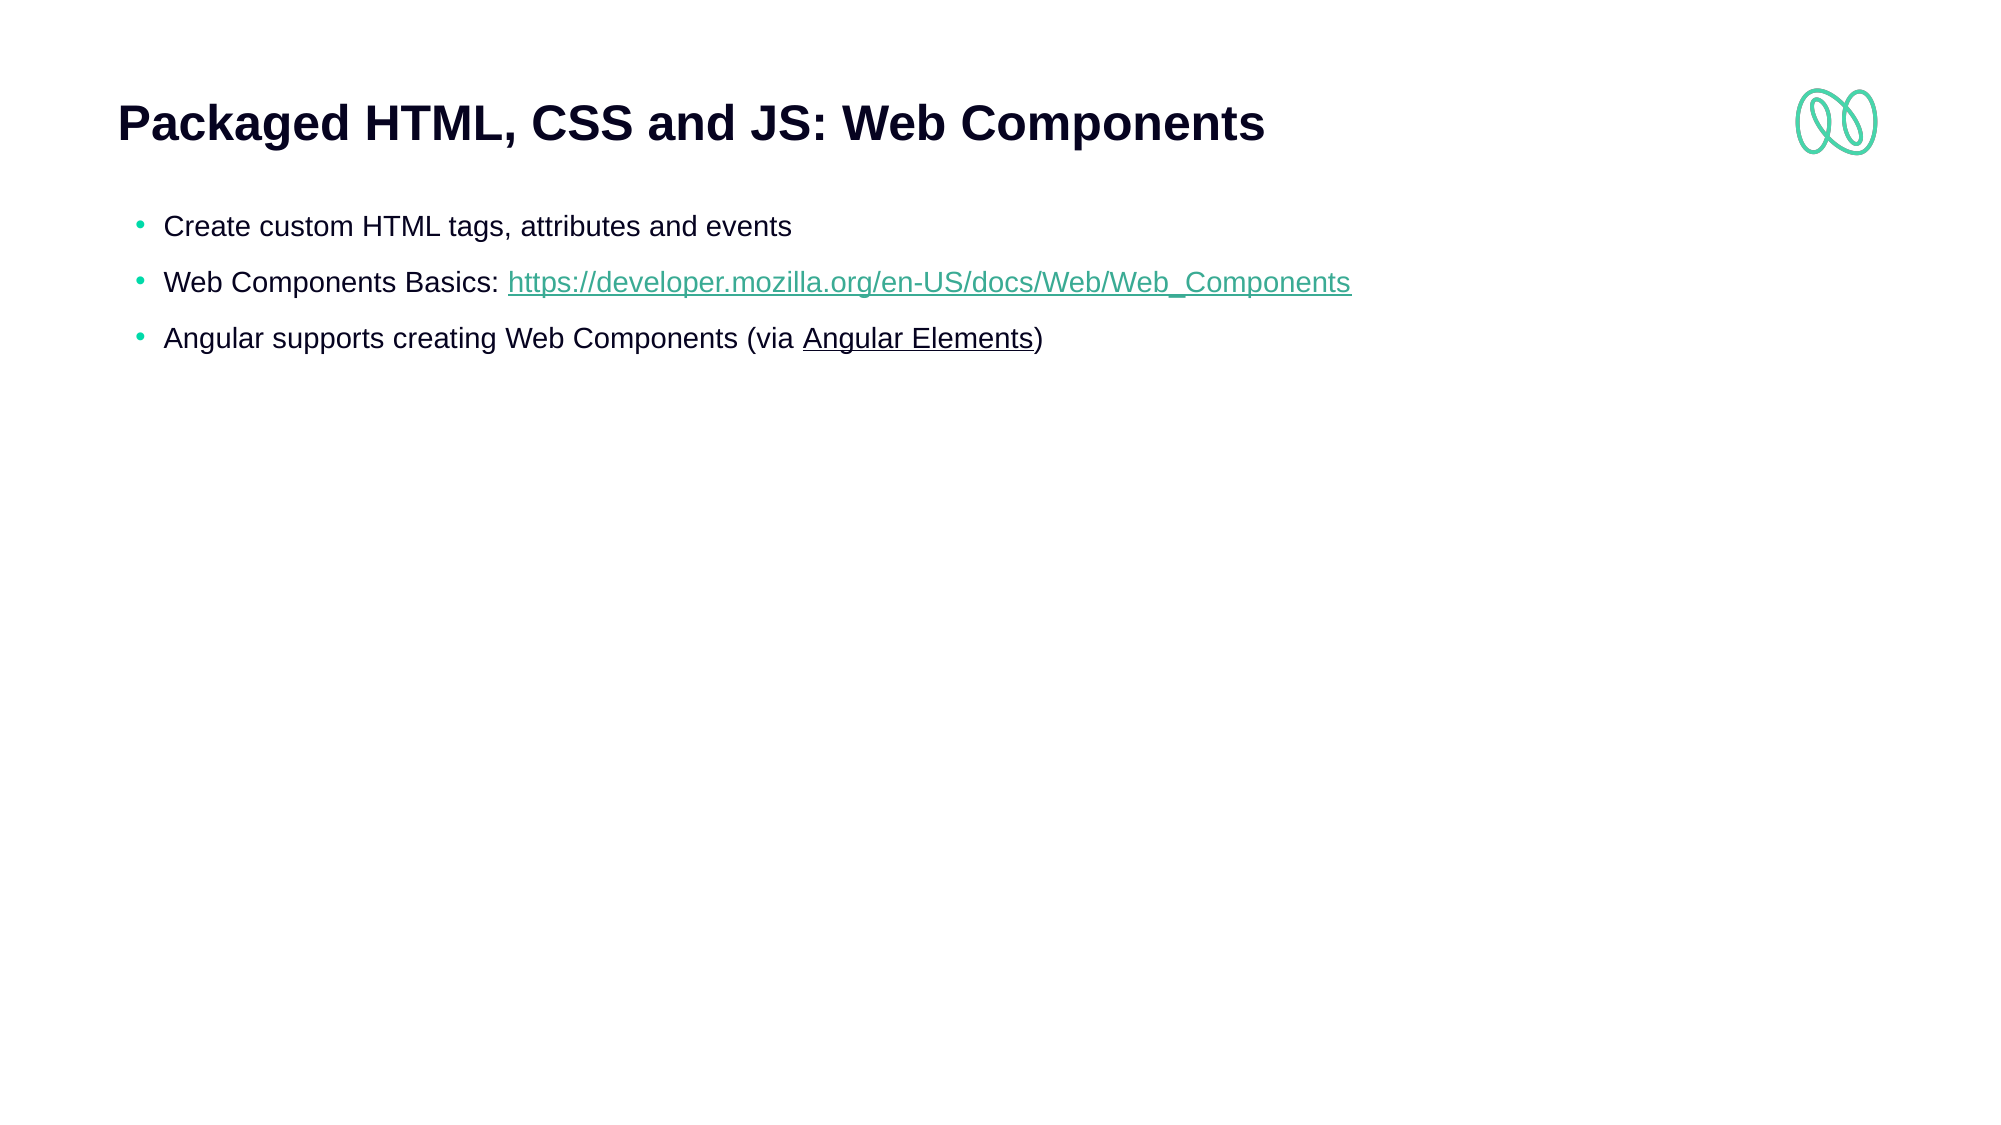

# Packaged HTML, CSS and JS: Web Components
Create custom HTML tags, attributes and events
Web Components Basics: https://developer.mozilla.org/en-US/docs/Web/Web_Components
Angular supports creating Web Components (via Angular Elements)